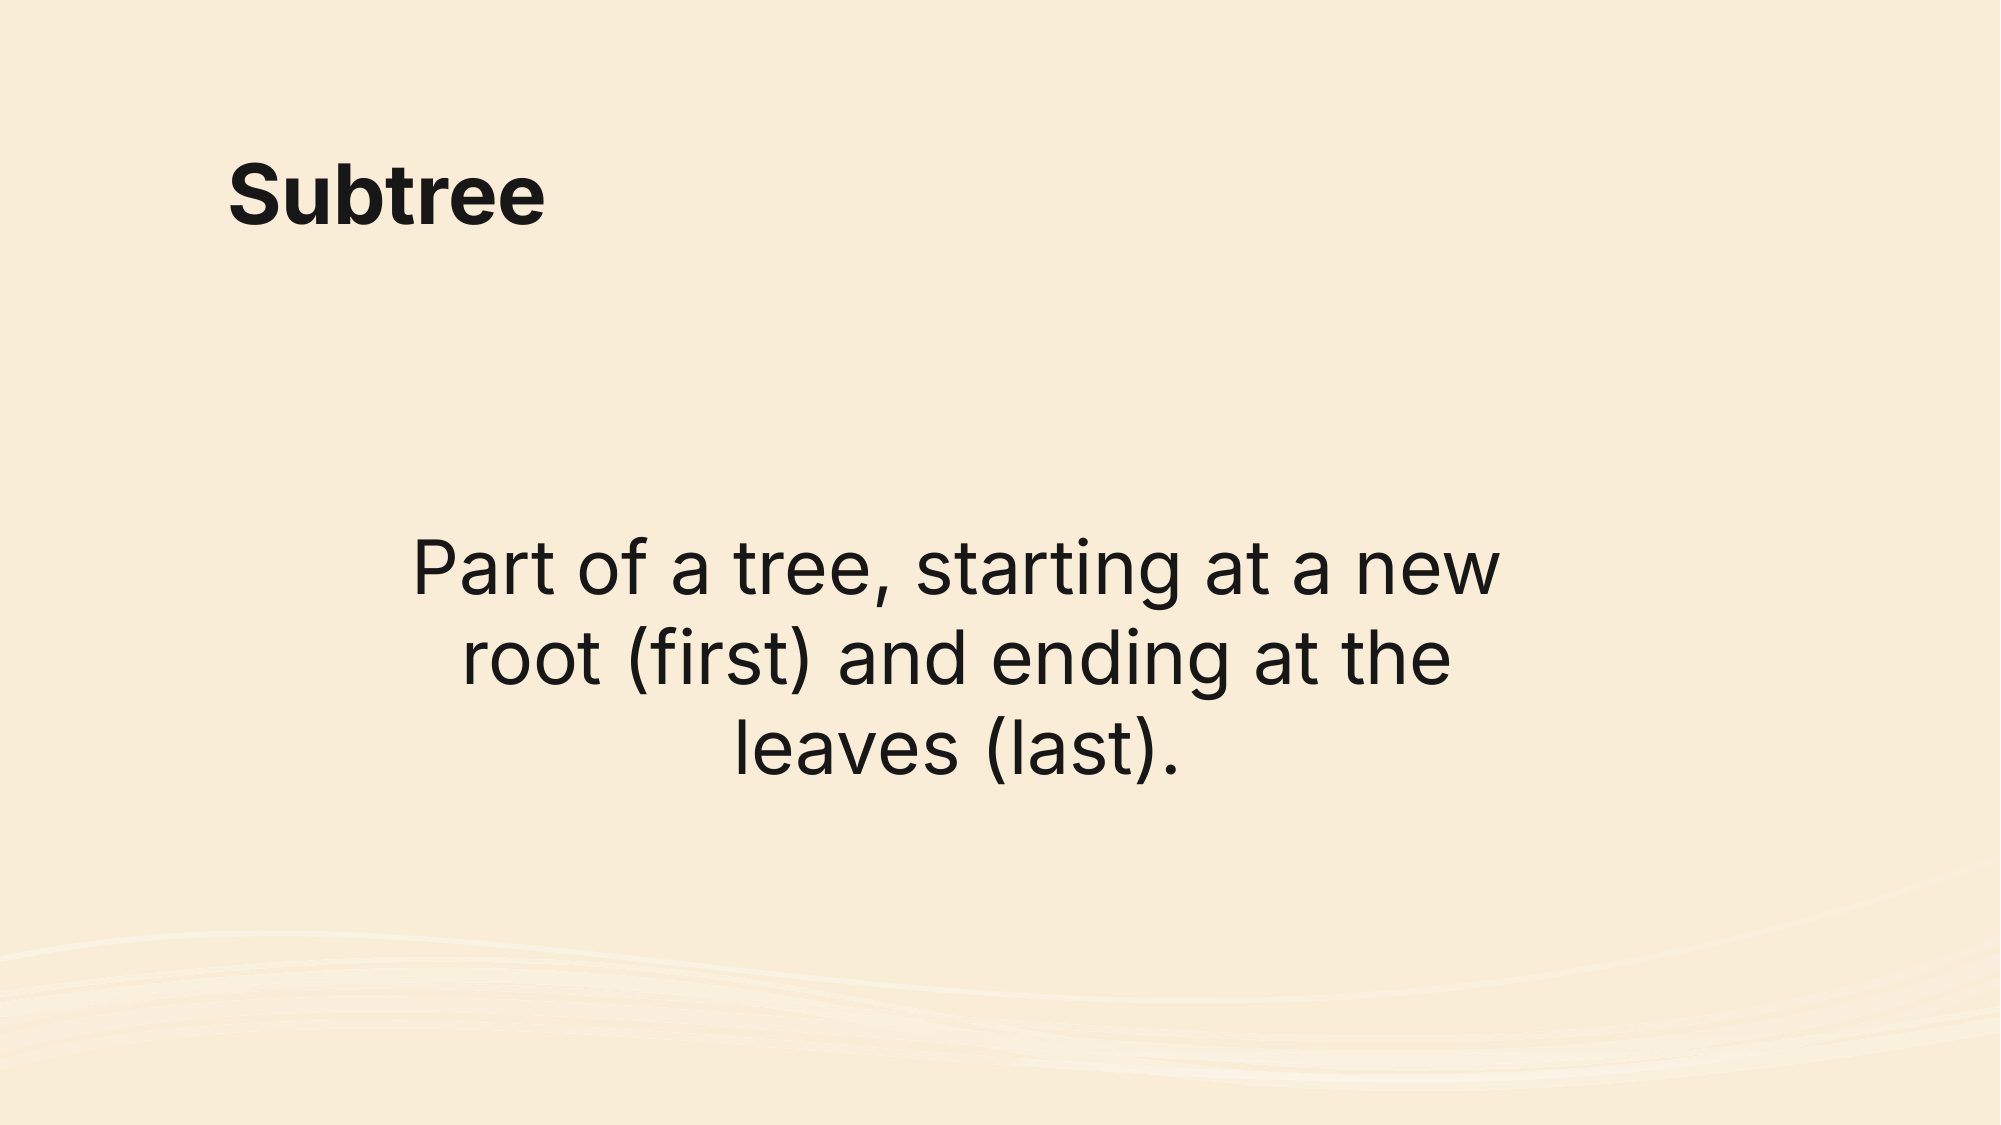

# Subtree
Part of a tree, starting at a new root (first) and ending at the leaves (last).